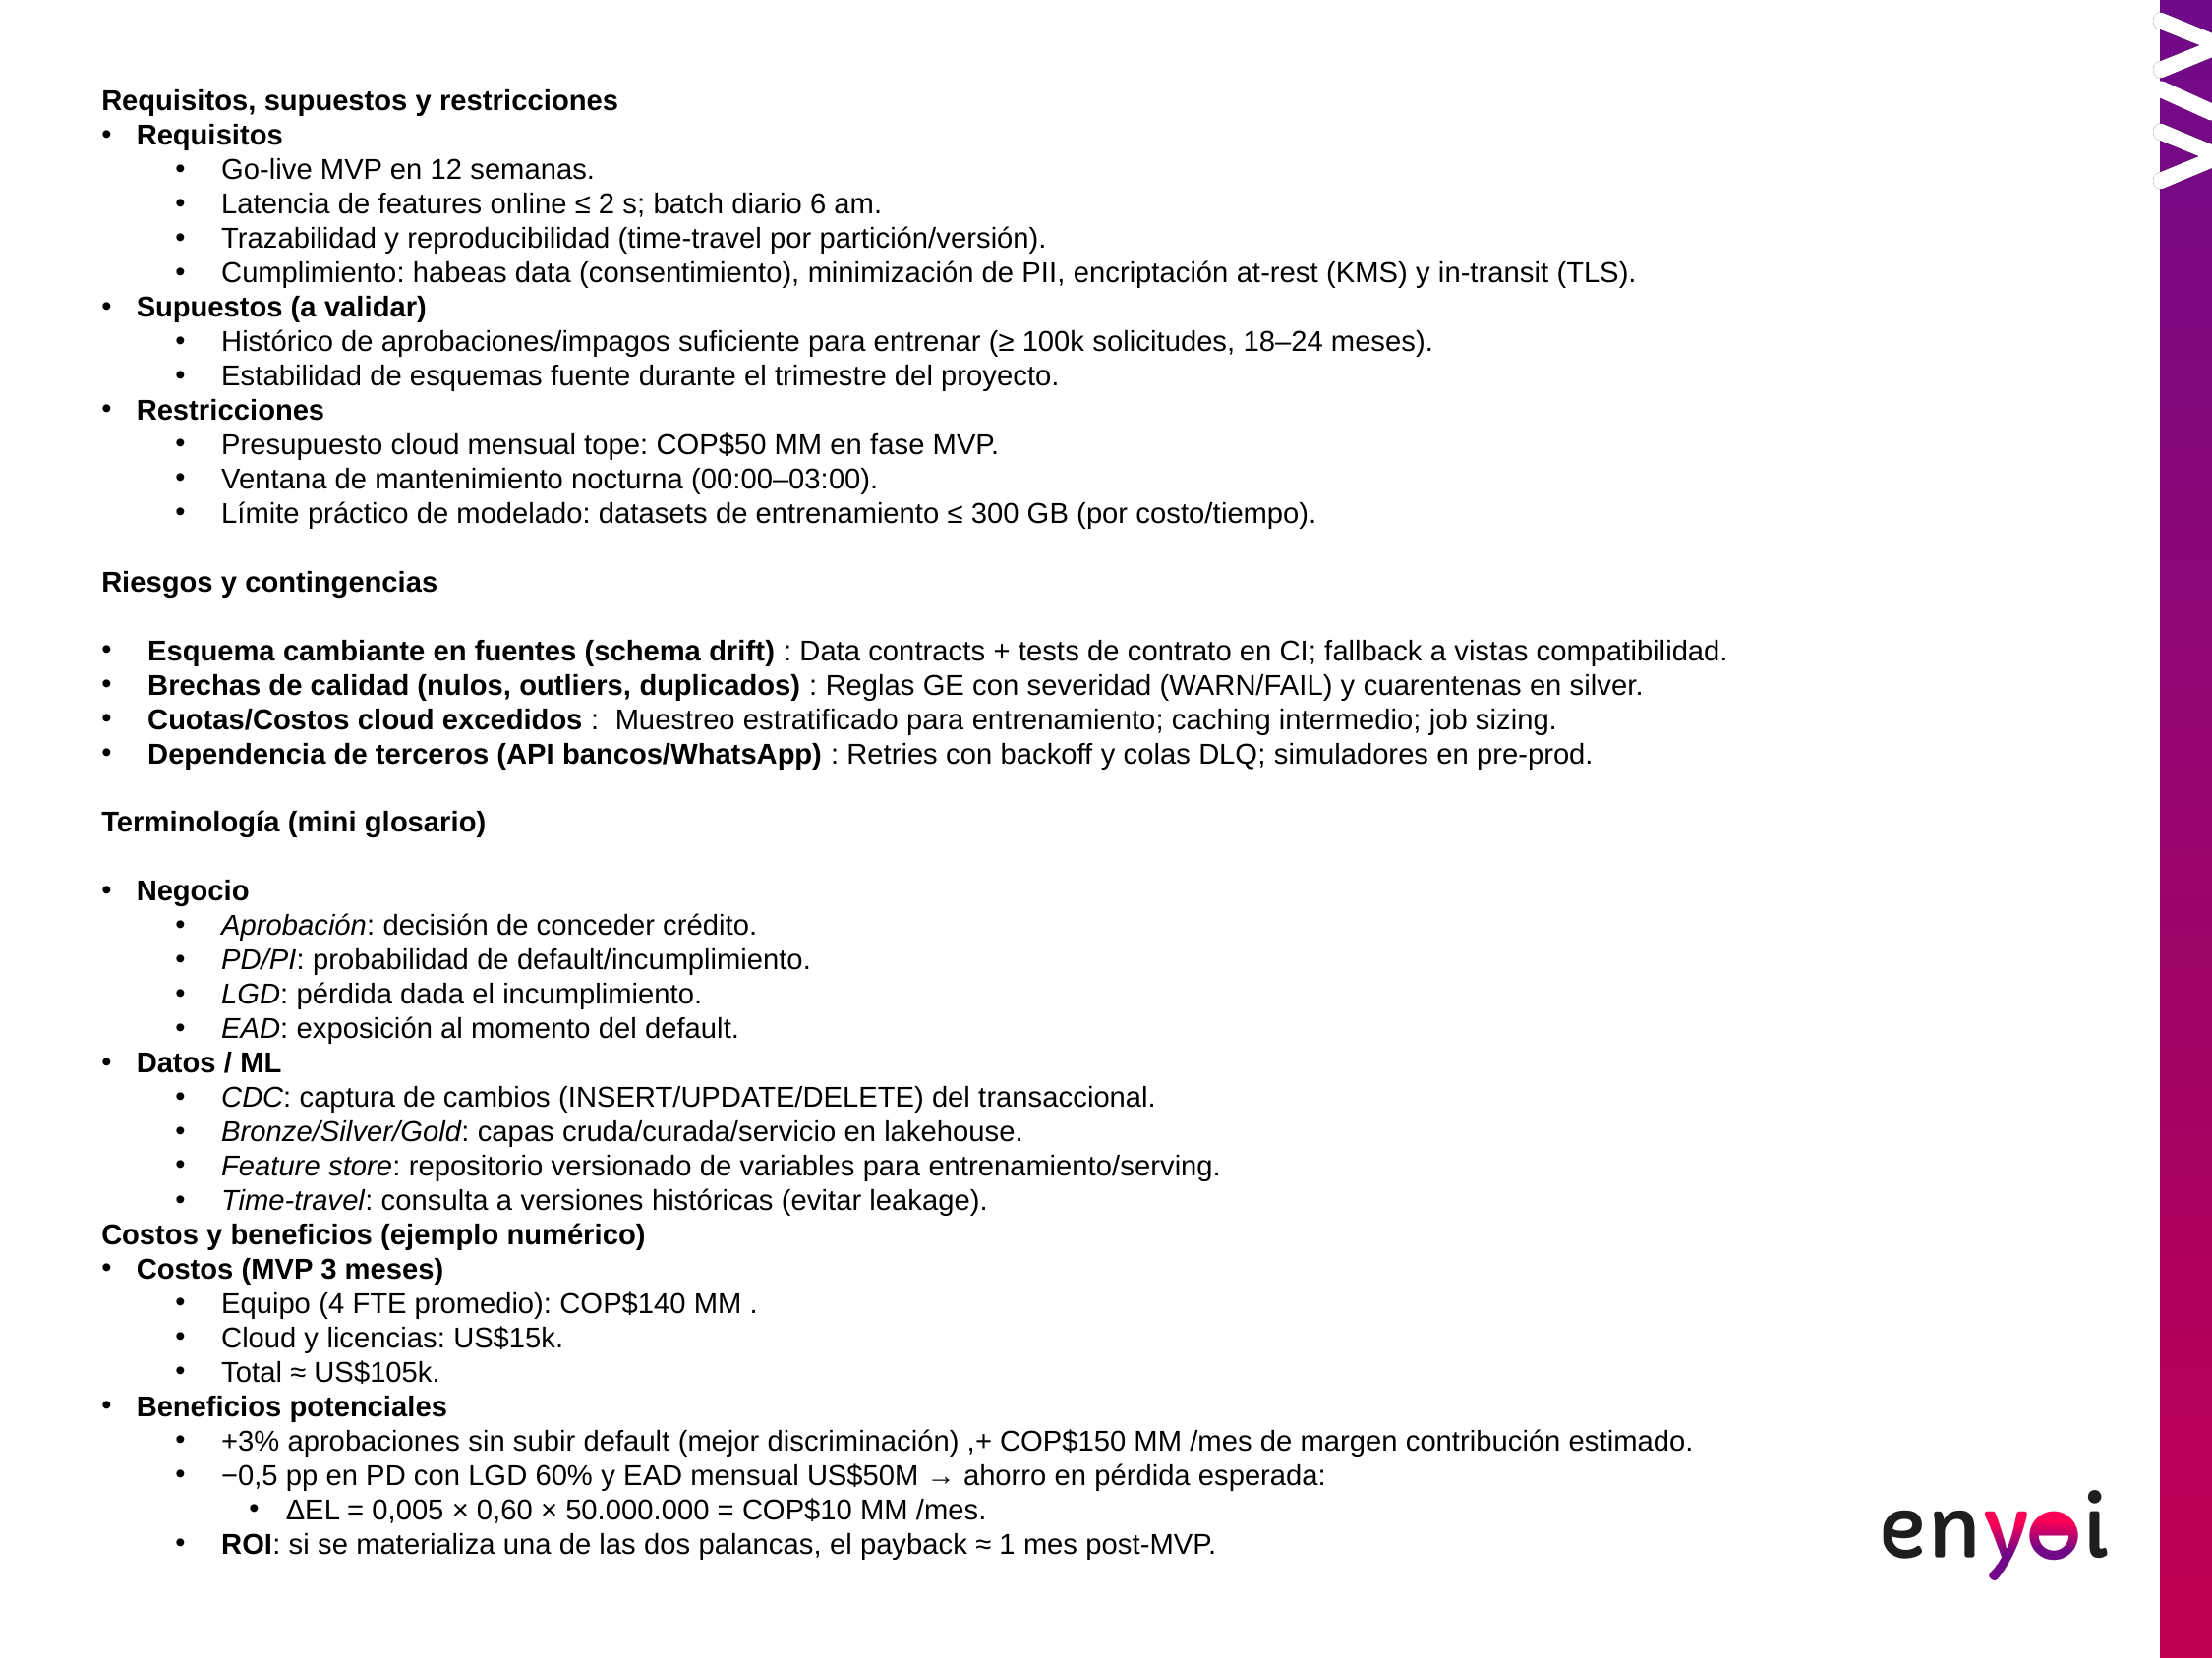

Requisitos, supuestos y restricciones
Requisitos
Go-live MVP en 12 semanas.
Latencia de features online ≤ 2 s; batch diario 6 am.
Trazabilidad y reproducibilidad (time-travel por partición/versión).
Cumplimiento: habeas data (consentimiento), minimización de PII, encriptación at-rest (KMS) y in-transit (TLS).
Supuestos (a validar)
Histórico de aprobaciones/impagos suficiente para entrenar (≥ 100k solicitudes, 18–24 meses).
Estabilidad de esquemas fuente durante el trimestre del proyecto.
Restricciones
Presupuesto cloud mensual tope: COP$50 MM en fase MVP.
Ventana de mantenimiento nocturna (00:00–03:00).
Límite práctico de modelado: datasets de entrenamiento ≤ 300 GB (por costo/tiempo).

Riesgos y contingencias

Esquema cambiante en fuentes (schema drift) : Data contracts + tests de contrato en CI; fallback a vistas compatibilidad.
Brechas de calidad (nulos, outliers, duplicados) : Reglas GE con severidad (WARN/FAIL) y cuarentenas en silver.
Cuotas/Costos cloud excedidos :  Muestreo estratificado para entrenamiento; caching intermedio; job sizing.
Dependencia de terceros (API bancos/WhatsApp) : Retries con backoff y colas DLQ; simuladores en pre-prod.

Terminología (mini glosario)

Negocio
Aprobación: decisión de conceder crédito.
PD/PI: probabilidad de default/incumplimiento.
LGD: pérdida dada el incumplimiento.
EAD: exposición al momento del default.
Datos / ML
CDC: captura de cambios (INSERT/UPDATE/DELETE) del transaccional.
Bronze/Silver/Gold: capas cruda/curada/servicio en lakehouse.
Feature store: repositorio versionado de variables para entrenamiento/serving.
Time-travel: consulta a versiones históricas (evitar leakage).
Costos y beneficios (ejemplo numérico)
Costos (MVP 3 meses)
Equipo (4 FTE promedio): COP$140 MM .
Cloud y licencias: US$15k.
Total ≈ US$105k.
Beneficios potenciales
+3% aprobaciones sin subir default (mejor discriminación) ,+ COP$150 MM /mes de margen contribución estimado.
−0,5 pp en PD con LGD 60% y EAD mensual US$50M → ahorro en pérdida esperada:
ΔEL = 0,005 × 0,60 × 50.000.000 = COP$10 MM /mes.
ROI: si se materializa una de las dos palancas, el payback ≈ 1 mes post-MVP.